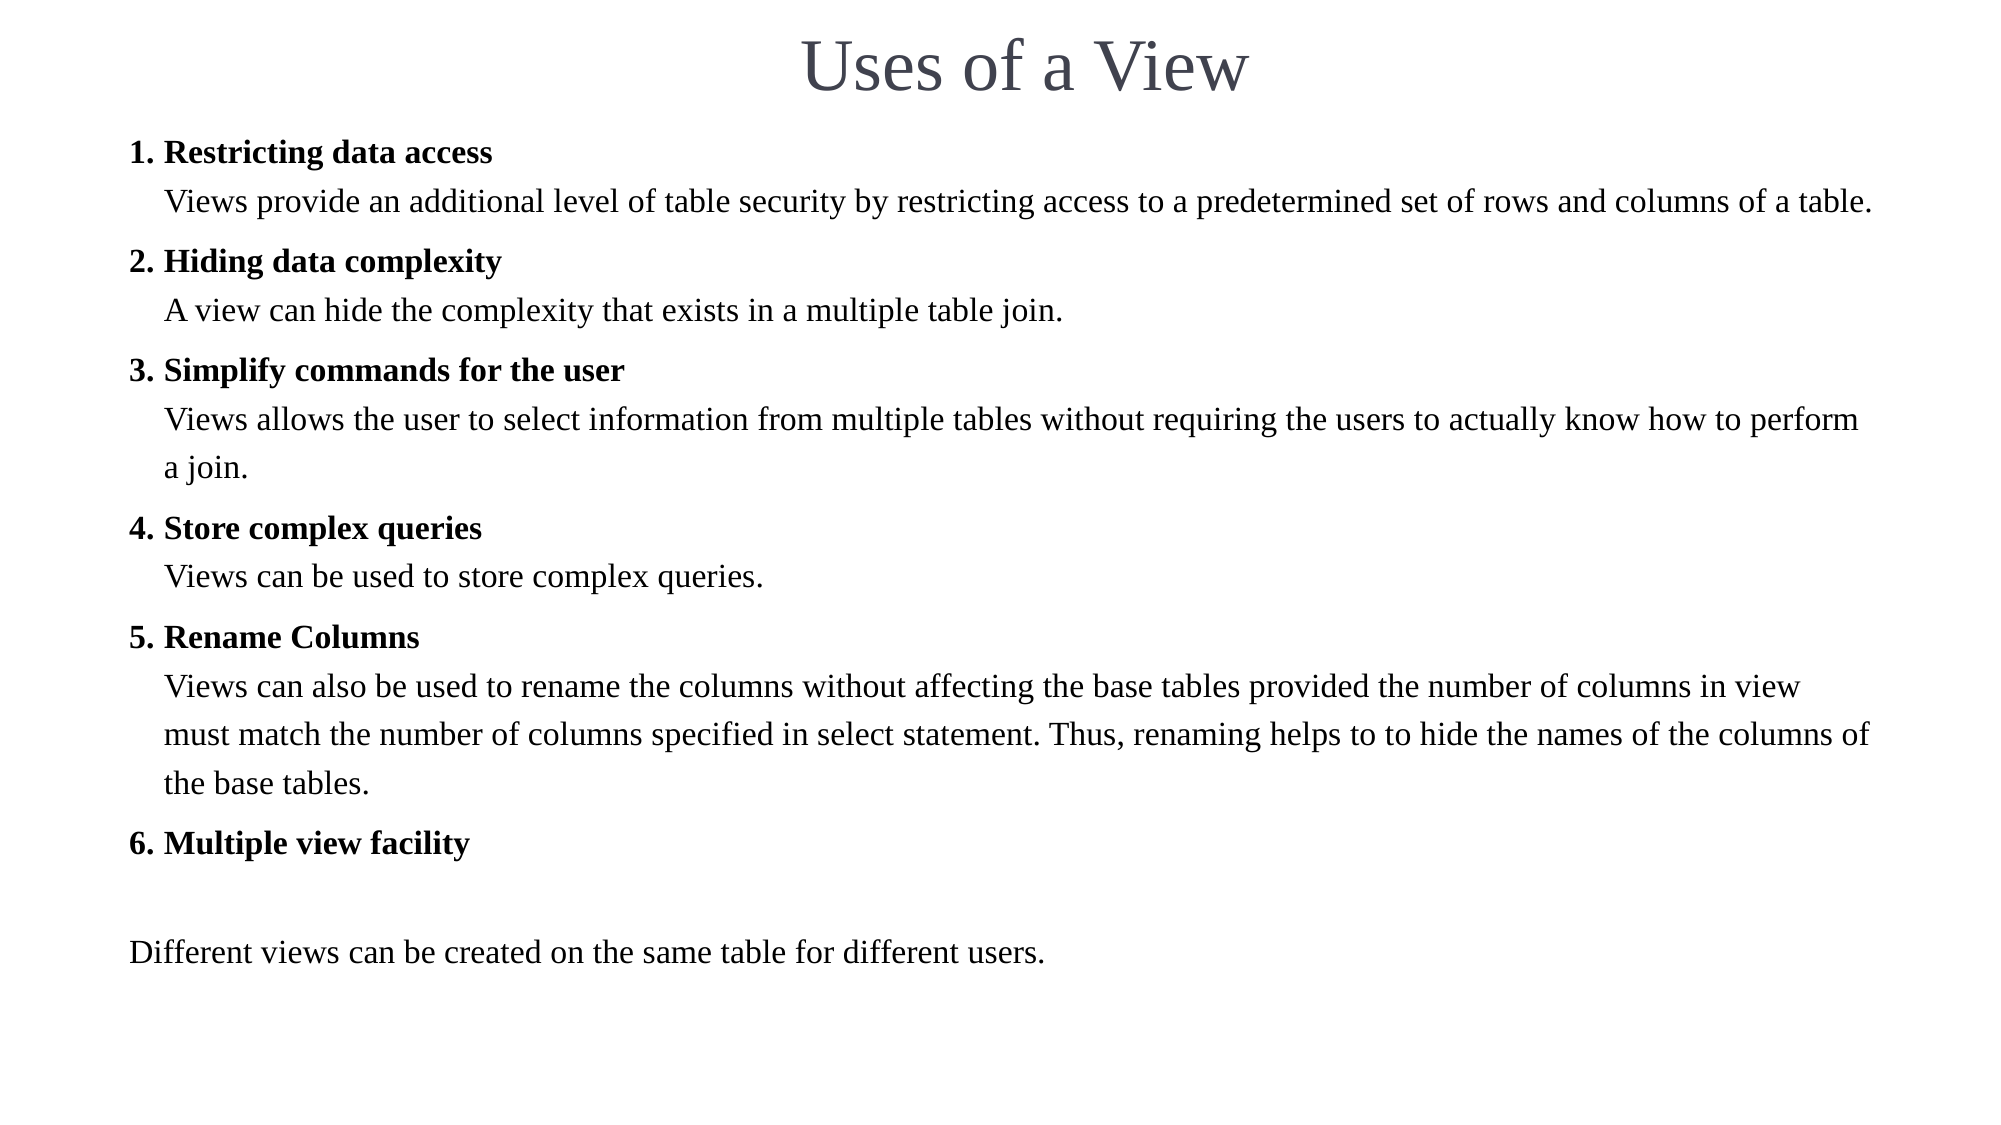

# Uses of a View
Restricting data access
Views provide an additional level of table security by restricting access to a predetermined set of rows and columns of a table.
Hiding data complexity
A view can hide the complexity that exists in a multiple table join.
Simplify commands for the user
Views allows the user to select information from multiple tables without requiring the users to actually know how to perform a join.
Store complex queries
Views can be used to store complex queries.
Rename Columns
Views can also be used to rename the columns without affecting the base tables provided the number of columns in view must match the number of columns specified in select statement. Thus, renaming helps to to hide the names of the columns of the base tables.
Multiple view facility
Different views can be created on the same table for different users.